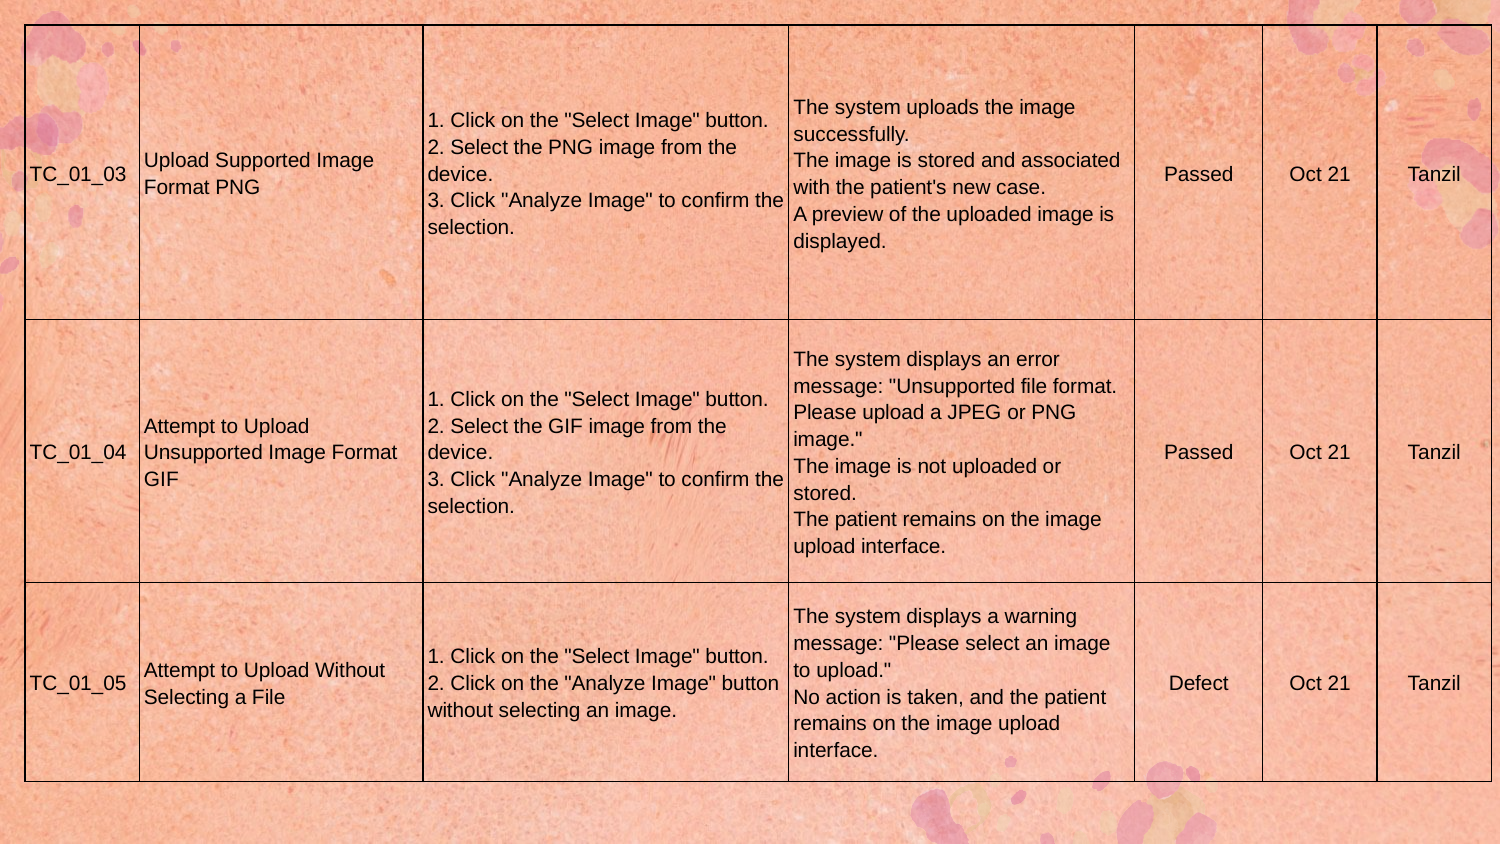

| TC\_01\_03 | Upload Supported Image Format PNG | 1. Click on the "Select Image" button. 2. Select the PNG image from the device. 3. Click "Analyze Image" to confirm the selection. | The system uploads the image successfully. The image is stored and associated with the patient's new case. A preview of the uploaded image is displayed. | Passed | Oct 21 | Tanzil |
| --- | --- | --- | --- | --- | --- | --- |
| TC\_01\_04 | Attempt to Upload Unsupported Image Format GIF | 1. Click on the "Select Image" button. 2. Select the GIF image from the device. 3. Click "Analyze Image" to confirm the selection. | The system displays an error message: "Unsupported file format. Please upload a JPEG or PNG image." The image is not uploaded or stored. The patient remains on the image upload interface. | Passed | Oct 21 | Tanzil |
| TC\_01\_05 | Attempt to Upload Without Selecting a File | 1. Click on the "Select Image" button. 2. Click on the "Analyze Image" button without selecting an image. | The system displays a warning message: "Please select an image to upload." No action is taken, and the patient remains on the image upload interface. | Defect | Oct 21 | Tanzil |